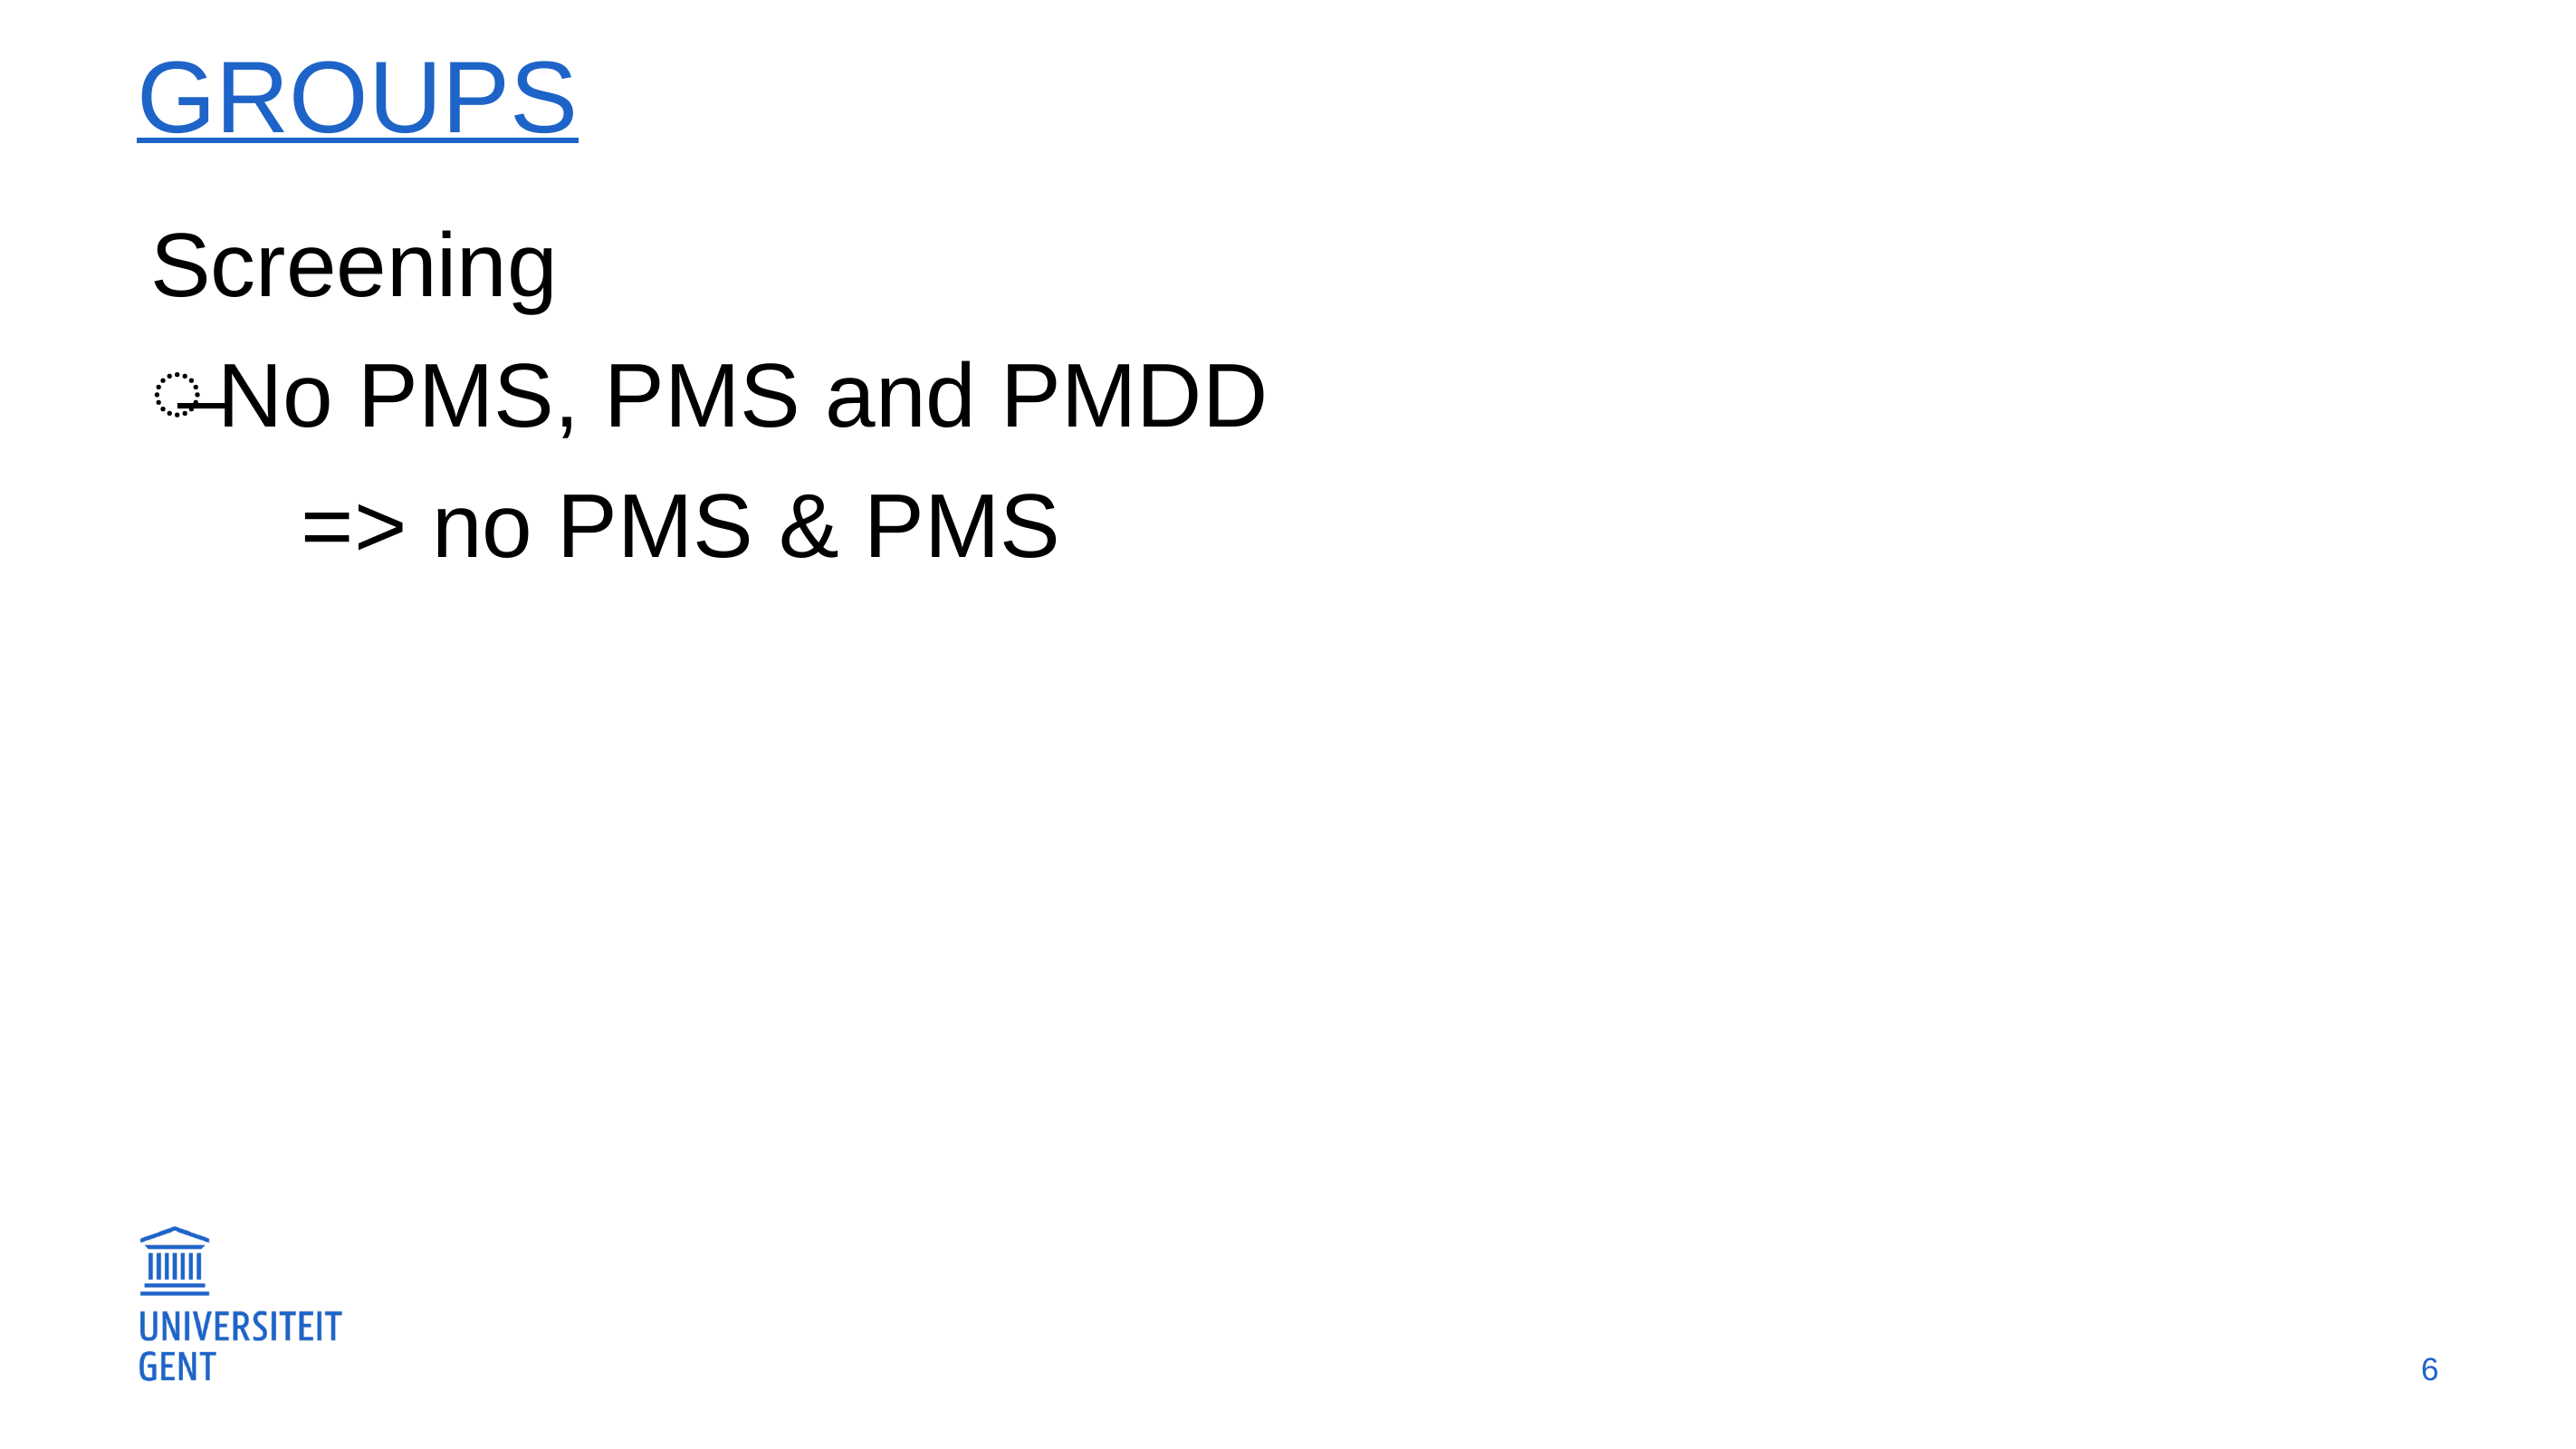

# groups
Screening
No PMS, PMS and PMDD
      => no PMS & PMS
6